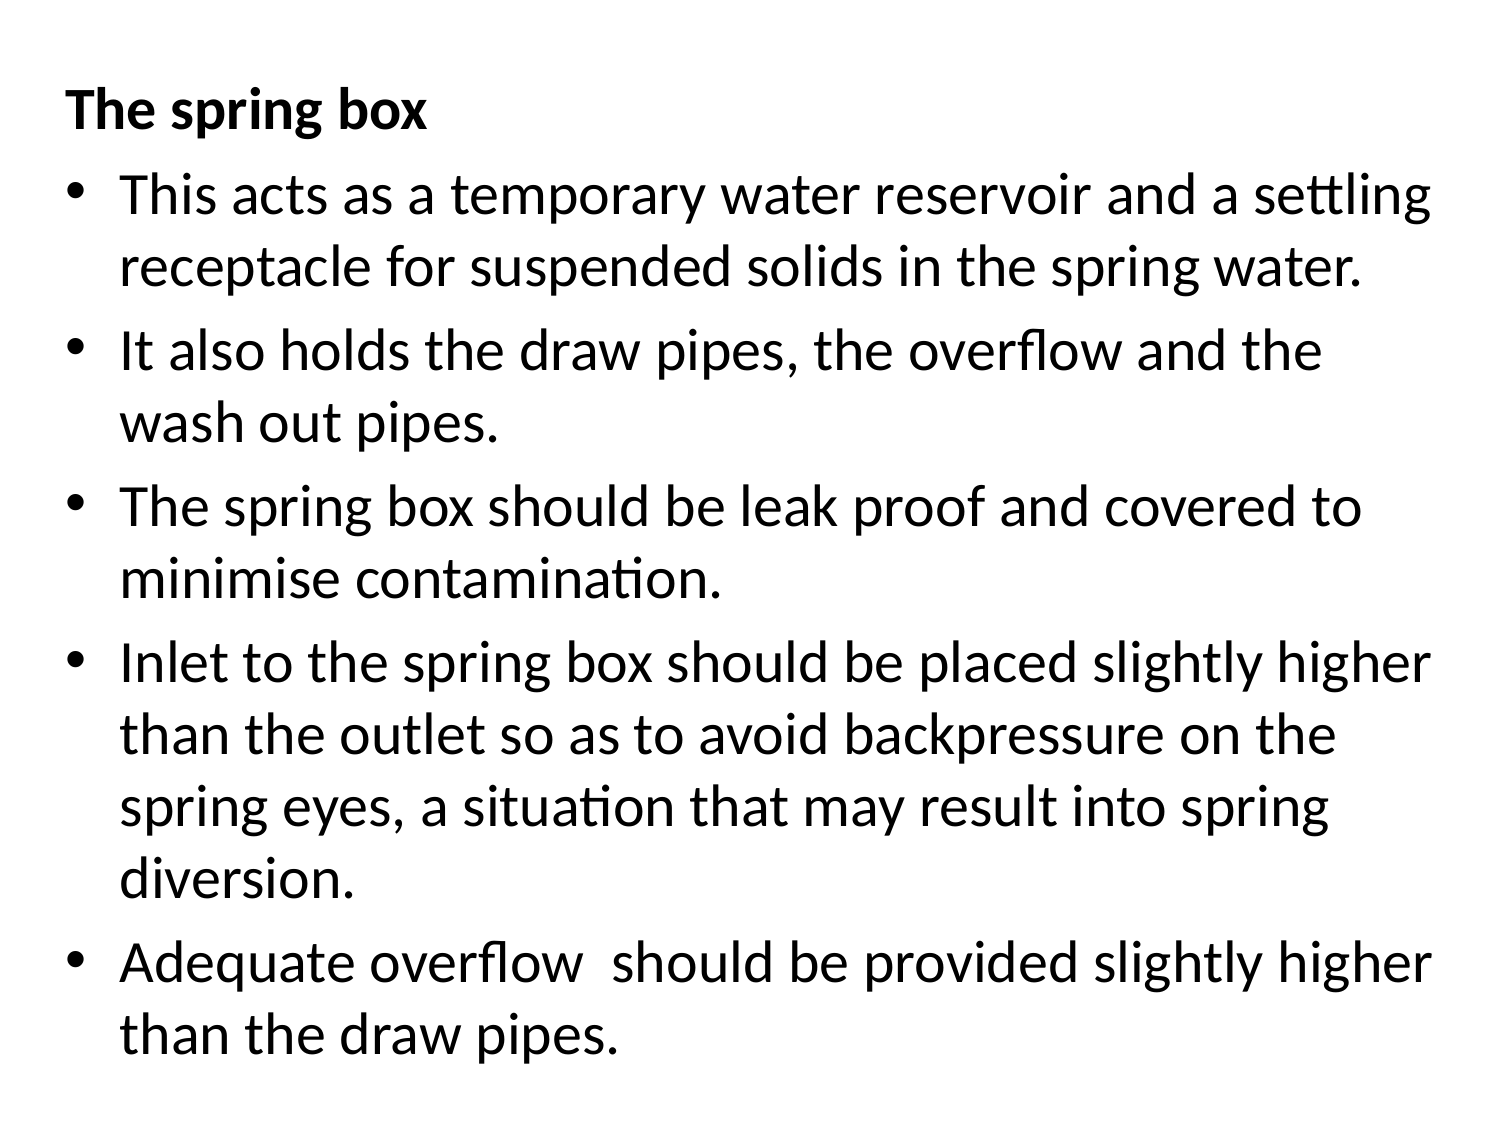

#
The spring box
This acts as a temporary water reservoir and a settling receptacle for suspended solids in the spring water.
It also holds the draw pipes, the overflow and the wash out pipes.
The spring box should be leak proof and covered to minimise contamination.
Inlet to the spring box should be placed slightly higher than the outlet so as to avoid backpressure on the spring eyes, a situation that may result into spring diversion.
Adequate overflow  should be provided slightly higher than the draw pipes.